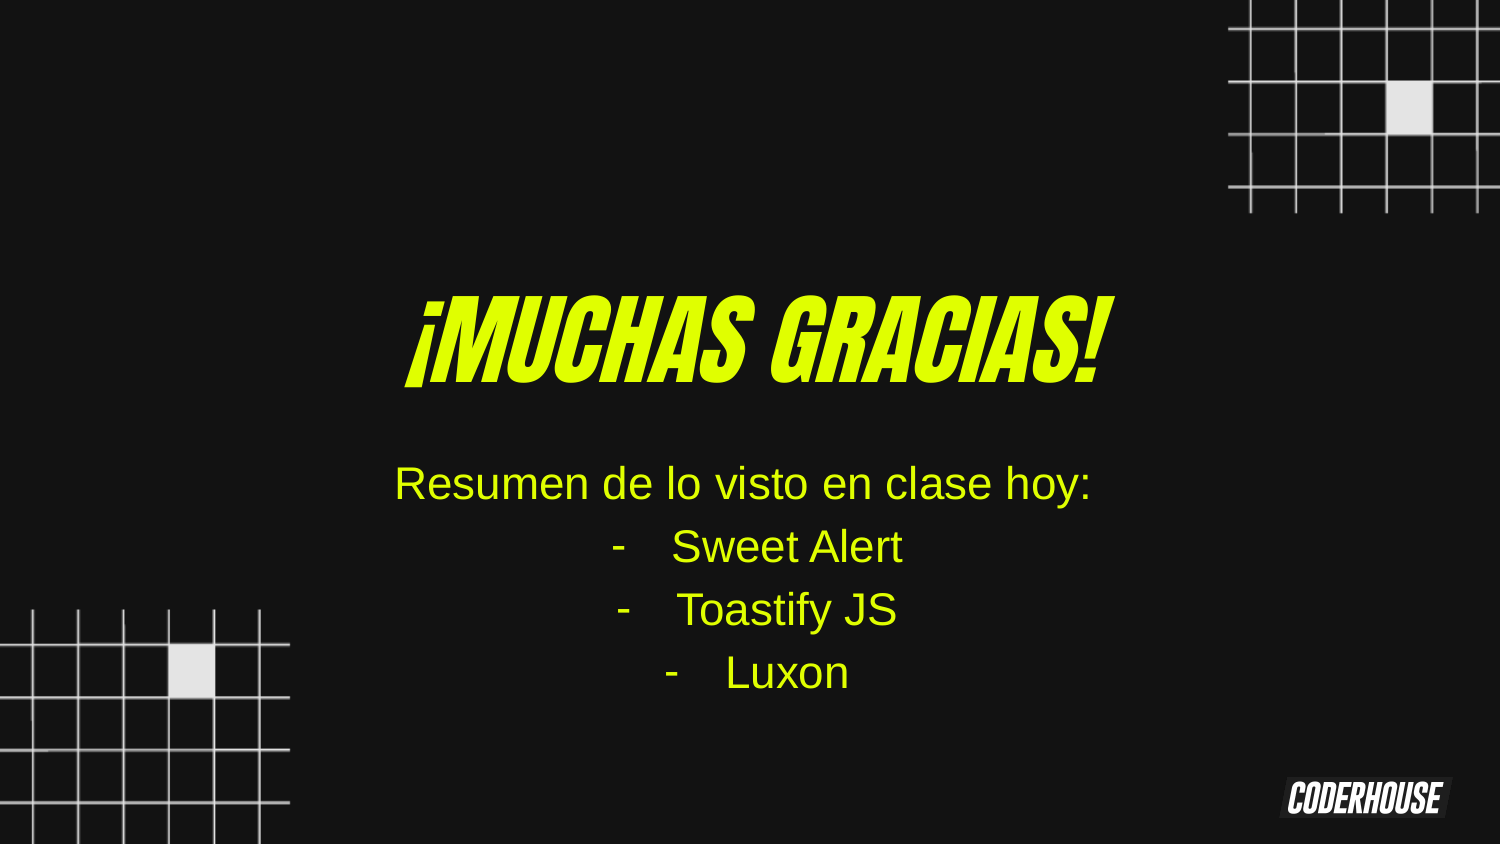

¡MUCHAS GRACIAS!
Resumen de lo visto en clase hoy:
Sweet Alert
Toastify JS
Luxon